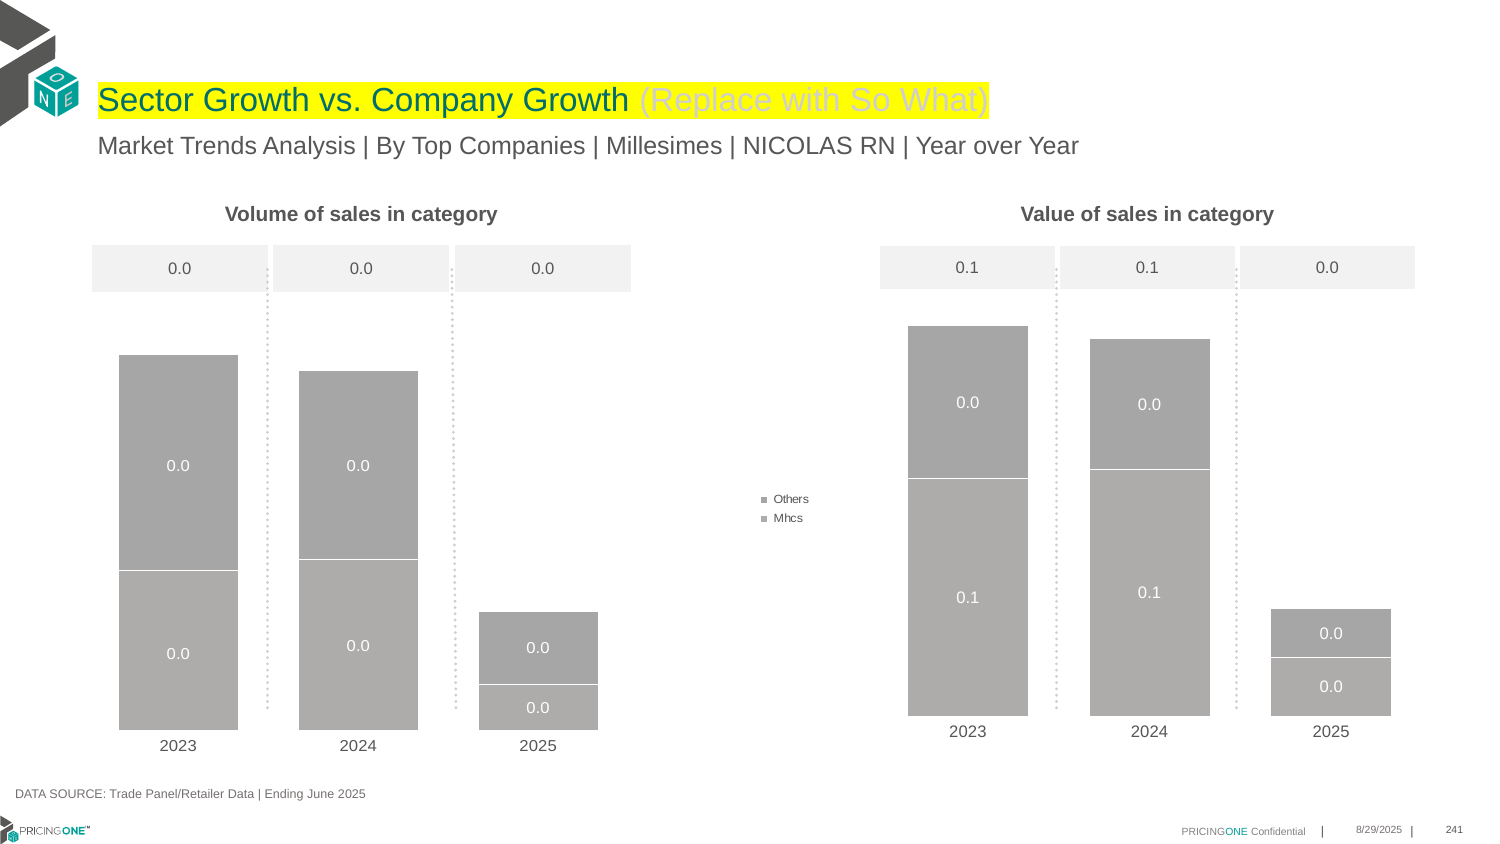

# Sector Growth vs. Company Growth (Replace with So What)
Market Trends Analysis | By Top Companies | Millesimes | NICOLAS RN | Year over Year
| Value of sales in category |  |  |
| --- | --- | --- |
| 0.1 | 0.1 | 0.0 |
| Volume of sales in category |  |  |
| --- | --- | --- |
| 0.0 | 0.0 | 0.0 |

### Chart

| Category | Mhcs | Others |
|---|---|---|
| 2023 | 0.067994 | 0.043809 |
| 2024 | 0.070695 | 0.03766 |
| 2025 | 0.016853 | 0.013981 |

### Chart

| Category | Mhcs | Others |
|---|---|---|
| 2023 | 0.000222 | 0.000299 |
| 2024 | 0.000237 | 0.000261 |
| 2025 | 6.4e-05 | 0.000101 |
DATA SOURCE: Trade Panel/Retailer Data | Ending June 2025

8/29/2025
241